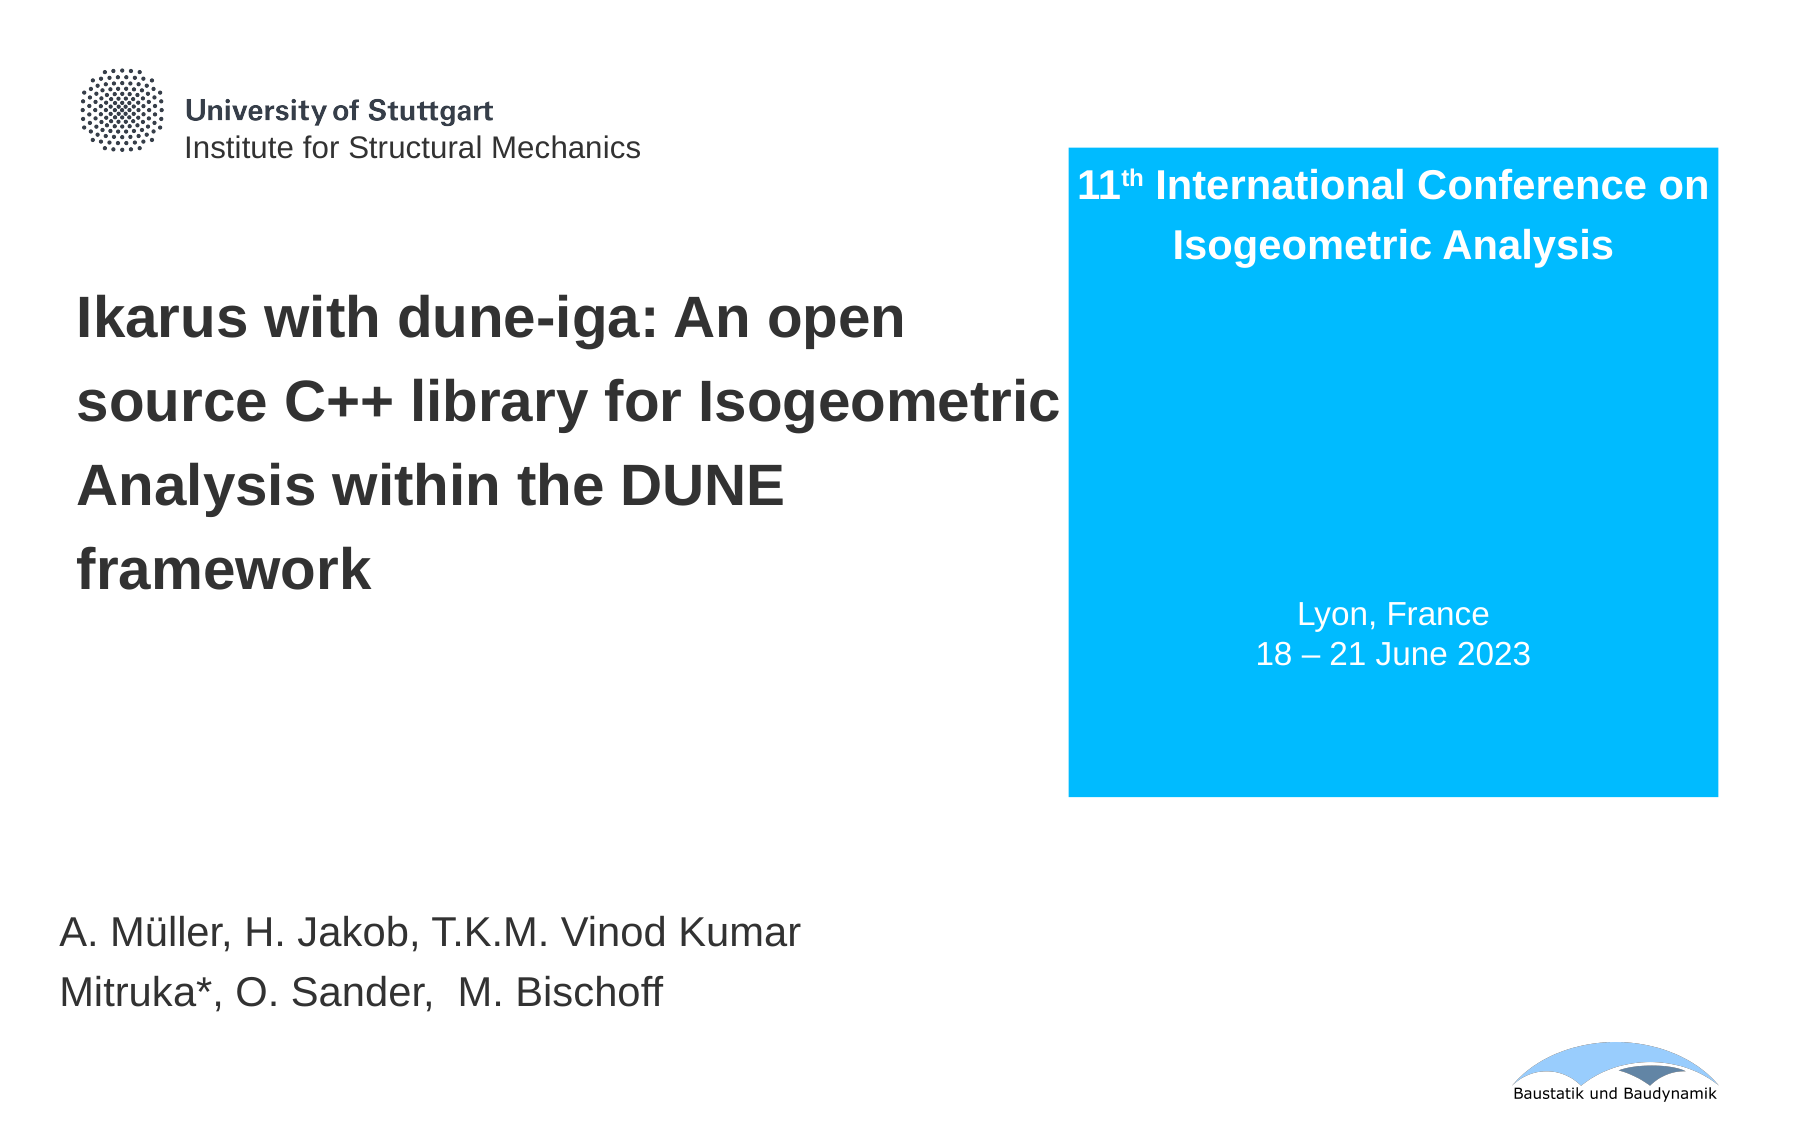

11th International Conference on Isogeometric Analysis
Ikarus with dune-iga: An open source C++ library for Isogeometric Analysis within the DUNE framework
Lyon, France
18 – 21 June 2023
A. Müller, H. Jakob, T.K.M. Vinod Kumar Mitruka*, O. Sander,  M. Bischoff